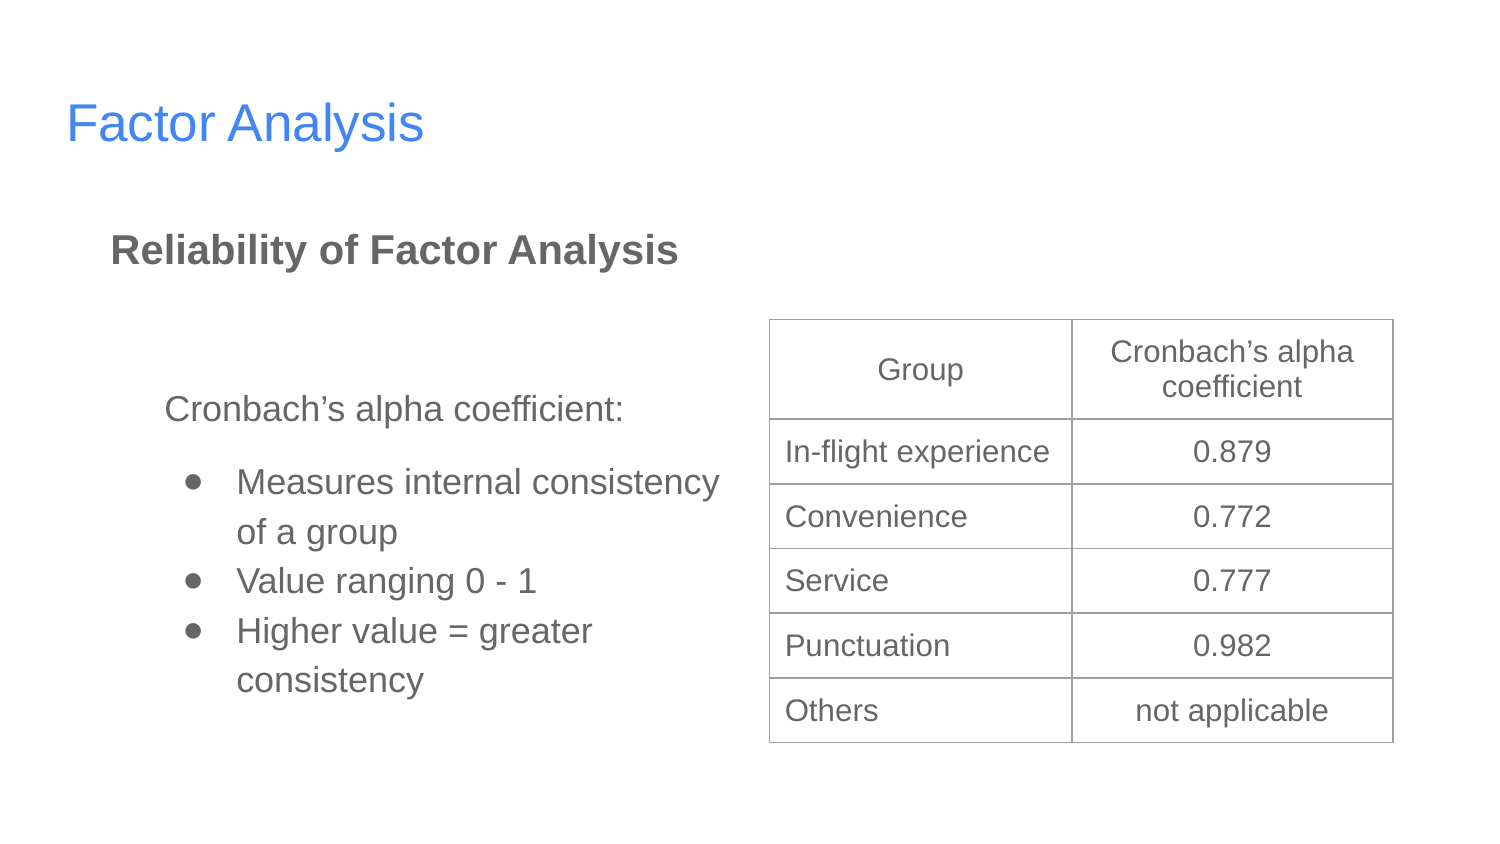

# Factor Analysis

Reliability of Factor Analysis
| Group | Cronbach’s alpha coefficient |
| --- | --- |
| In-flight experience | 0.879 |
| Convenience | 0.772 |
| Service | 0.777 |
| Punctuation | 0.982 |
| Others | not applicable |
Cronbach’s alpha coefficient:
Measures internal consistency of a group
Value ranging 0 - 1
Higher value = greater consistency